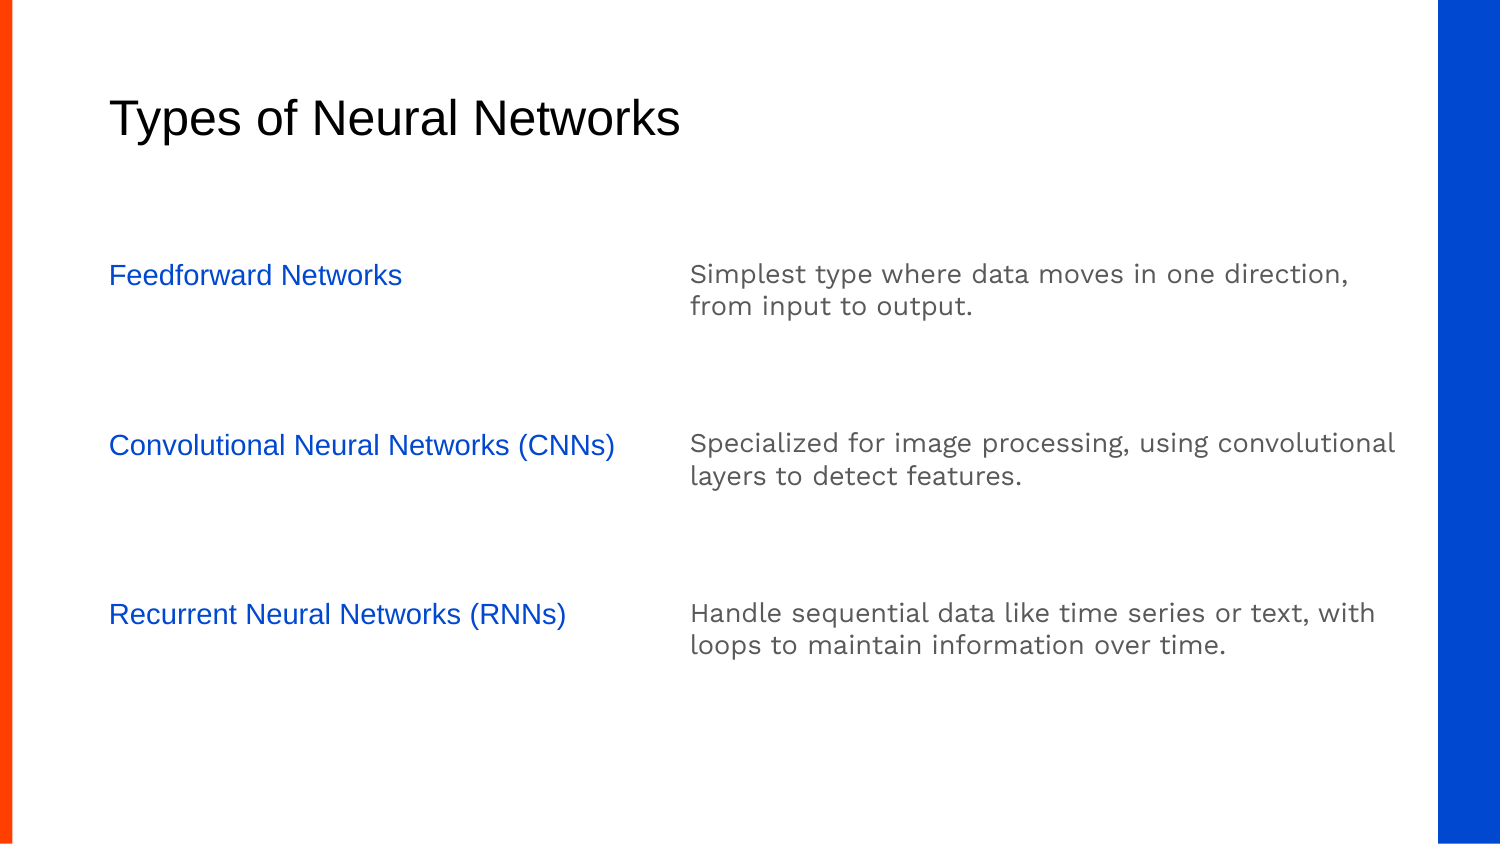

# Types of Neural Networks
Feedforward Networks
Simplest type where data moves in one direction, from input to output.
Convolutional Neural Networks (CNNs)
Specialized for image processing, using convolutional layers to detect features.
Recurrent Neural Networks (RNNs)
Handle sequential data like time series or text, with loops to maintain information over time.